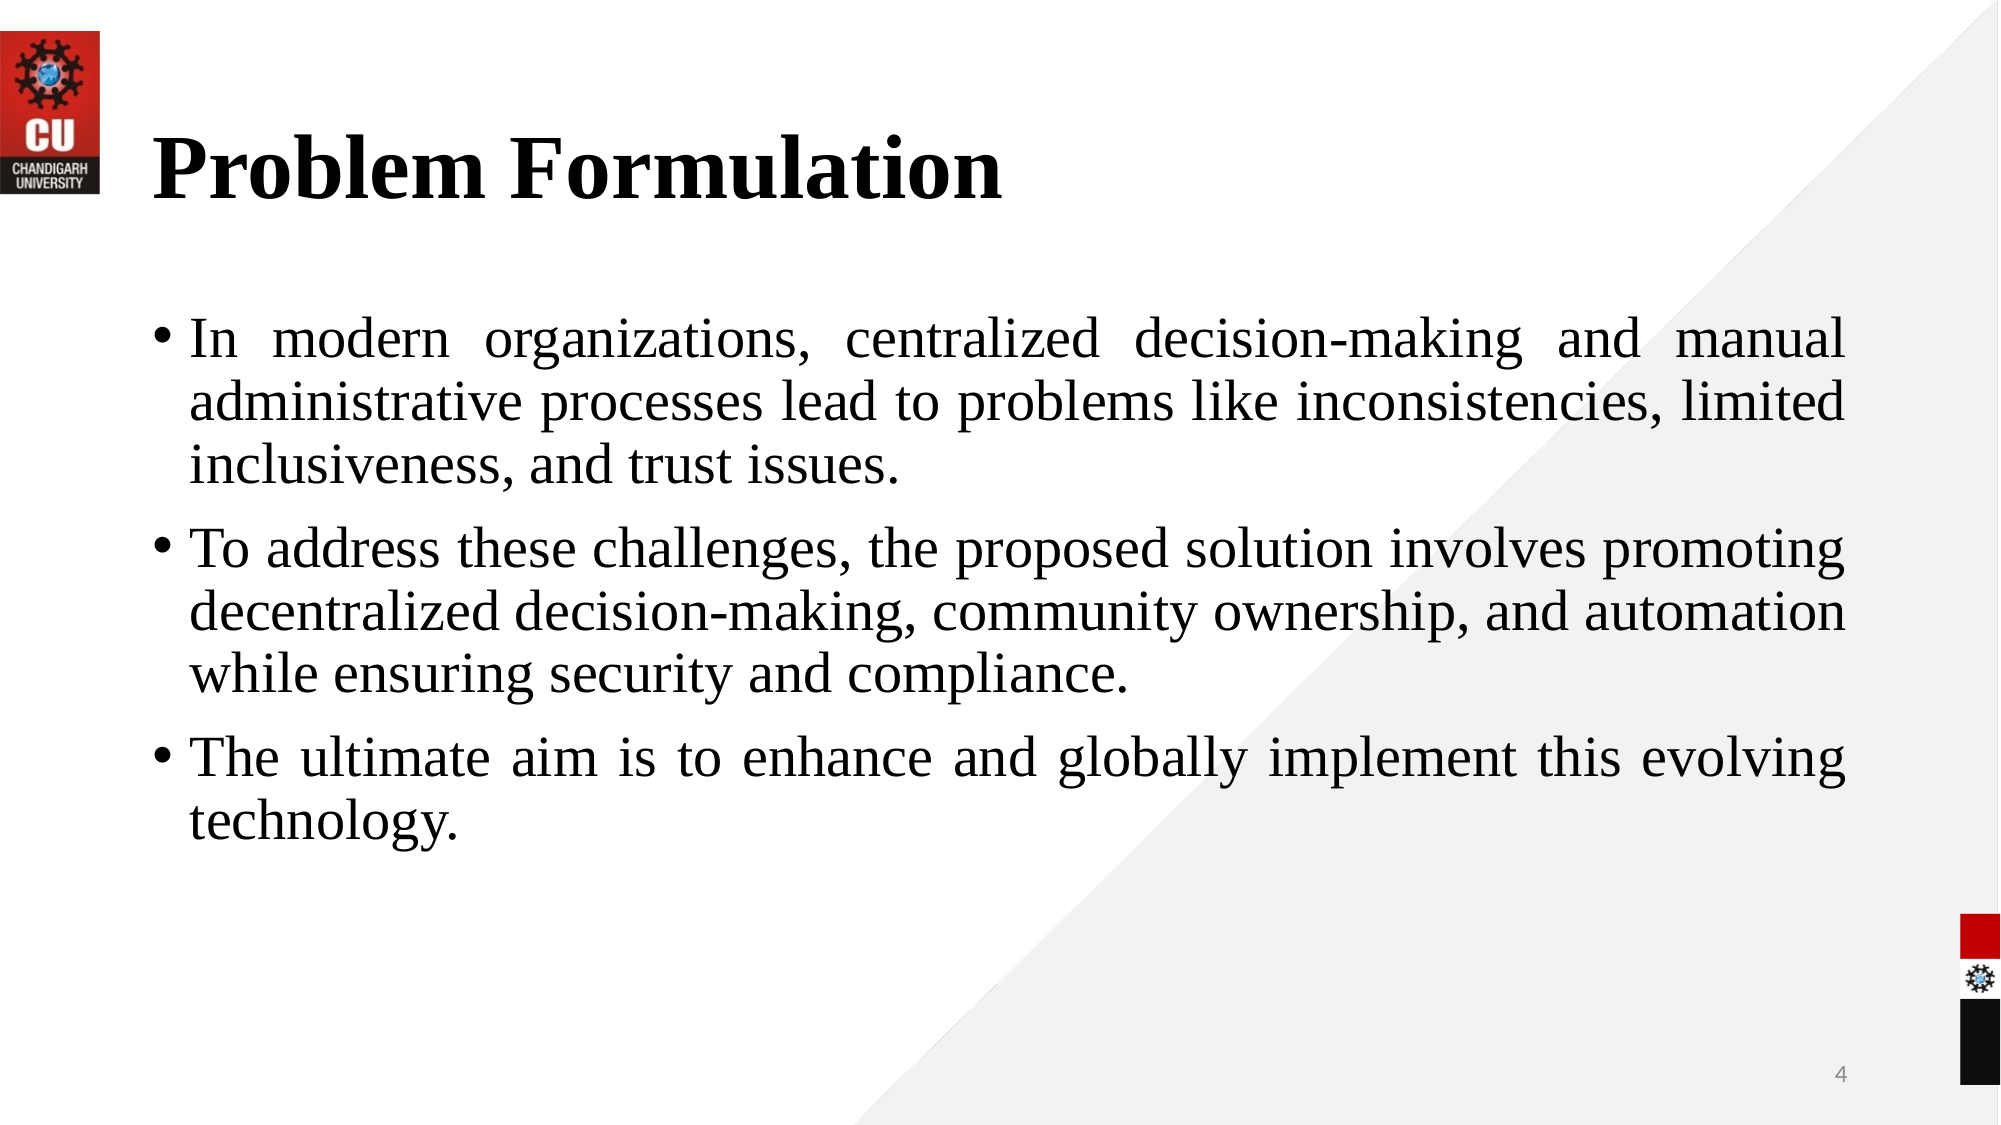

# Problem Formulation
In modern organizations, centralized decision-making and manual administrative processes lead to problems like inconsistencies, limited inclusiveness, and trust issues.
To address these challenges, the proposed solution involves promoting decentralized decision-making, community ownership, and automation while ensuring security and compliance.
The ultimate aim is to enhance and globally implement this evolving technology.
4